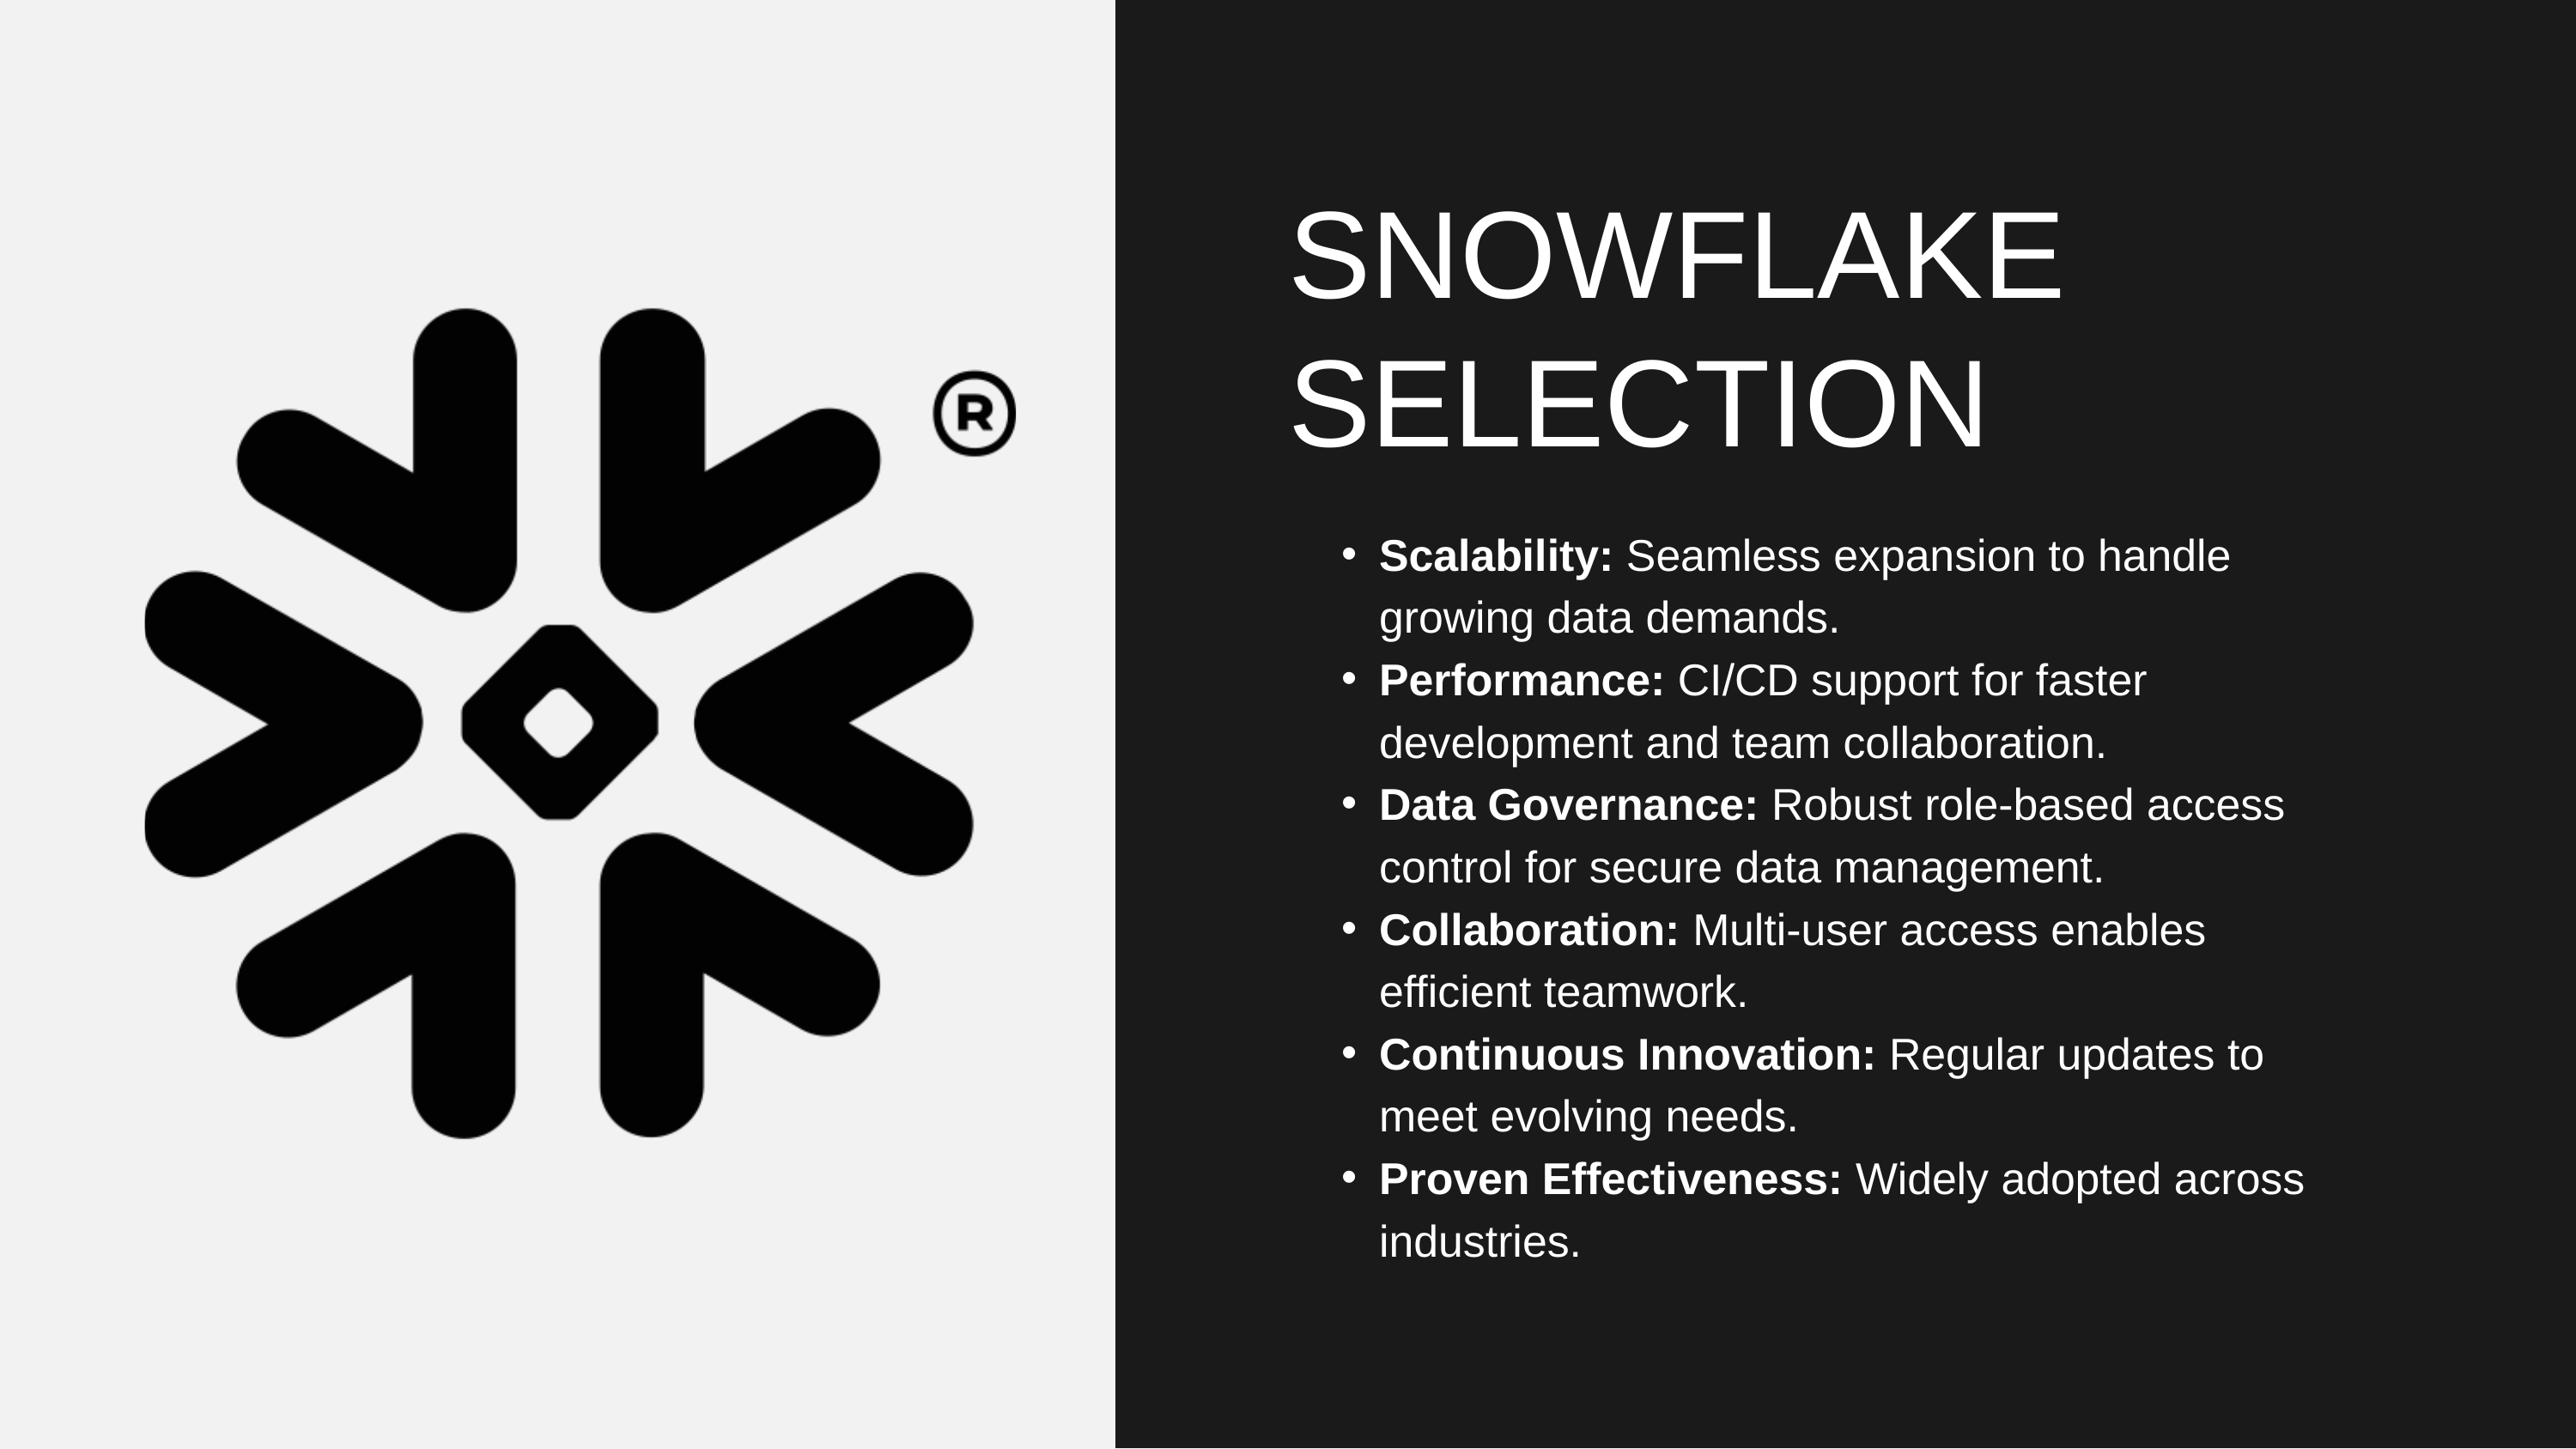

SNOWFLAKE SELECTION

Scalability: Seamless expansion to handle growing data demands.
Performance: CI/CD support for faster development and team collaboration.
Data Governance: Robust role-based access control for secure data management.
Collaboration: Multi-user access enables efficient teamwork.
Continuous Innovation: Regular updates to meet evolving needs.
Proven Effectiveness: Widely adopted across industries.